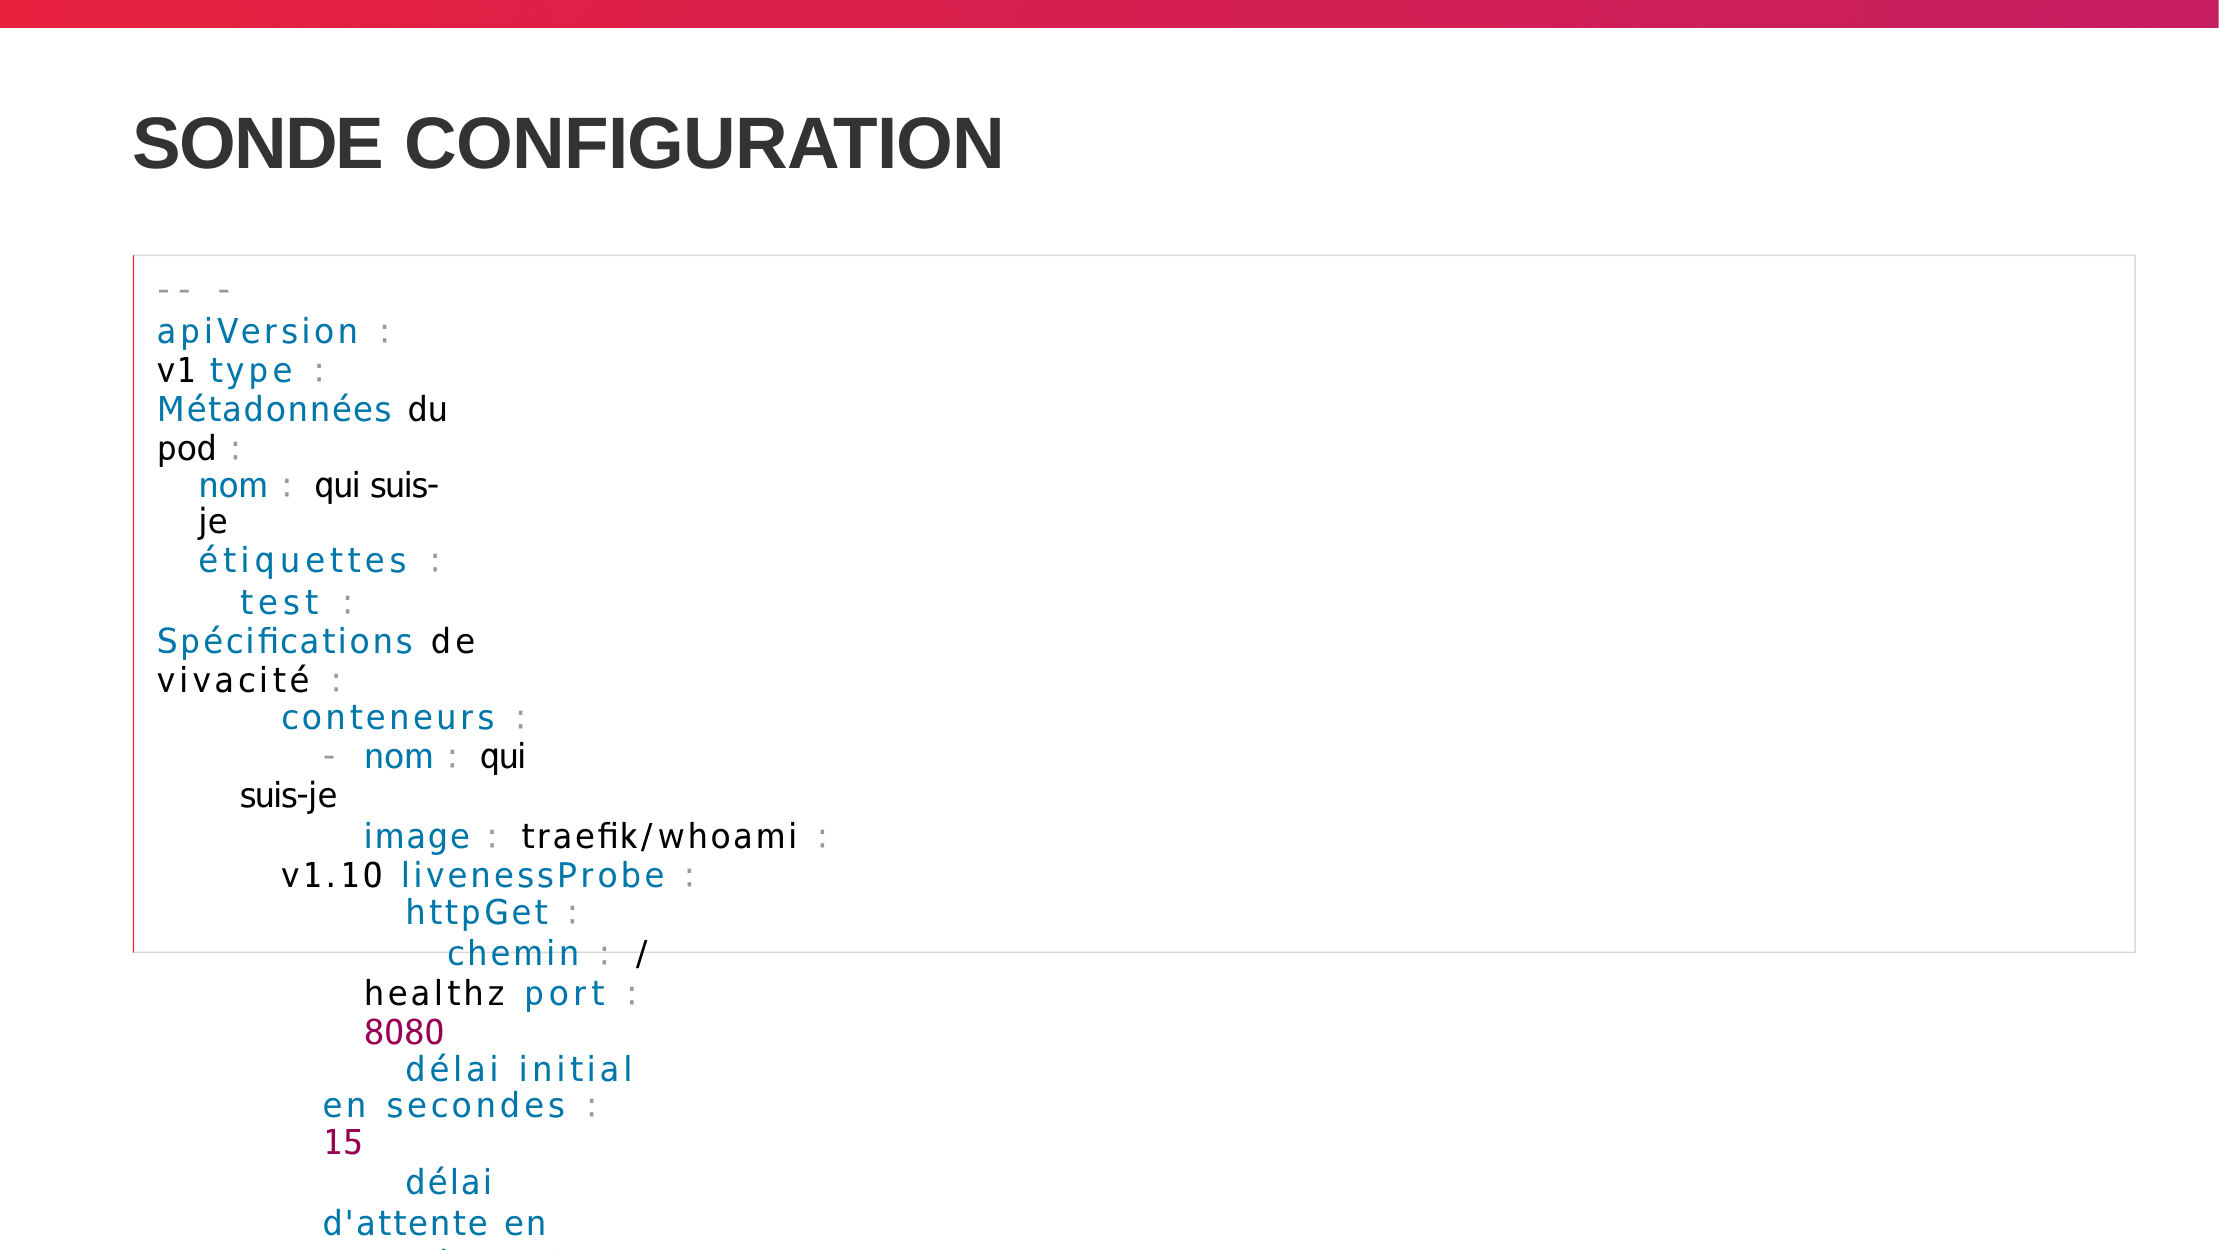

# SONDE CONFIGURATION
-- -
apiVersion :  v1 type : Métadonnées du pod :
nom : qui suis-je
étiquettes :
test : Spécifications de vivacité :
conteneurs :
- nom : qui suis-je
image : traefik/whoami : v1.10 livenessProbe :
httpGet :
chemin : /healthz port : 8080
délai initial en secondes :  15
délai d'attente en secondes : 1